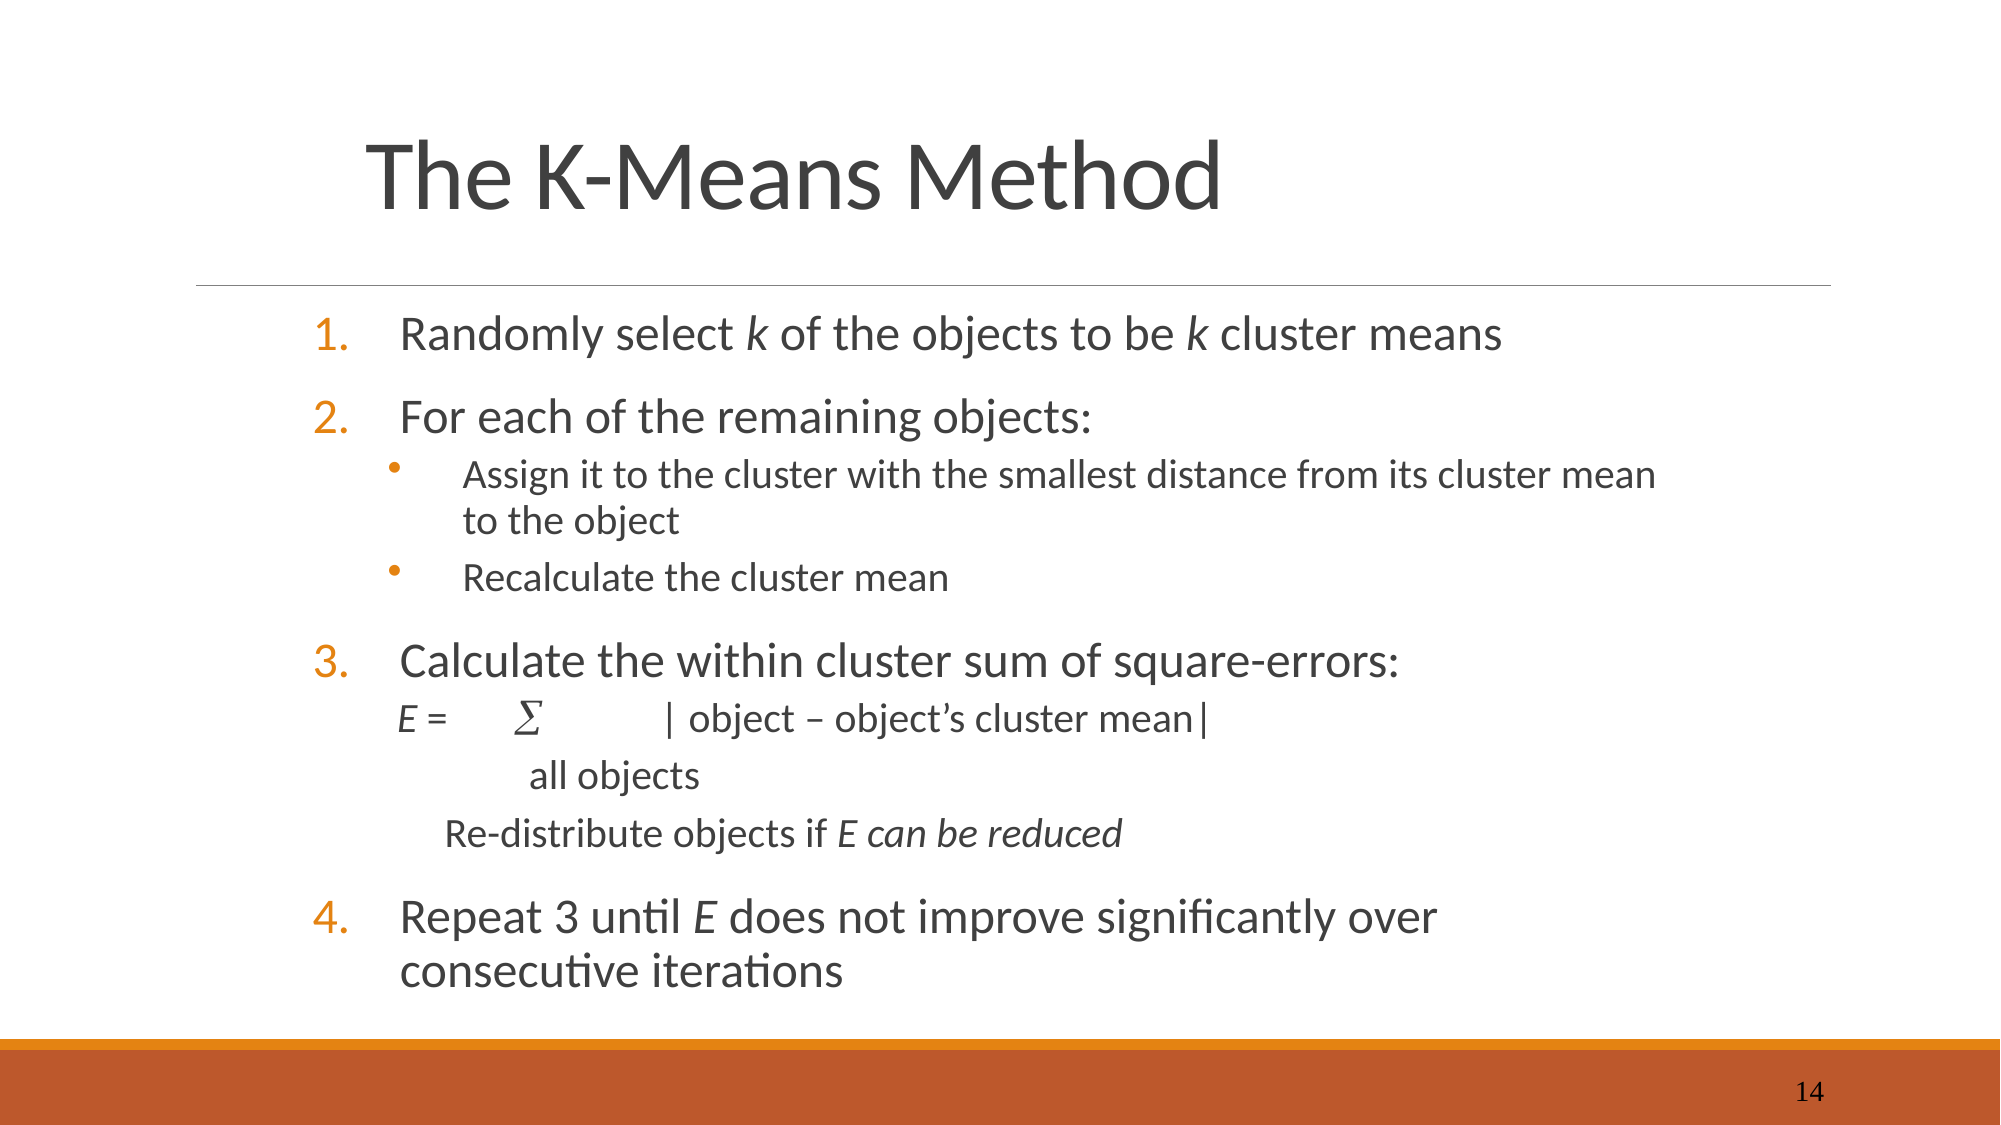

# The K-Means Method
Randomly select k of the objects to be k cluster means
For each of the remaining objects:
Assign it to the cluster with the smallest distance from its cluster mean to the object
Recalculate the cluster mean
Calculate the within cluster sum of square-errors:
 E =       ∑ 	     | object – object’s cluster mean|
	       all objects
      Re-distribute objects if E can be reduced
Repeat 3 until E does not improve significantly over consecutive iterations

14